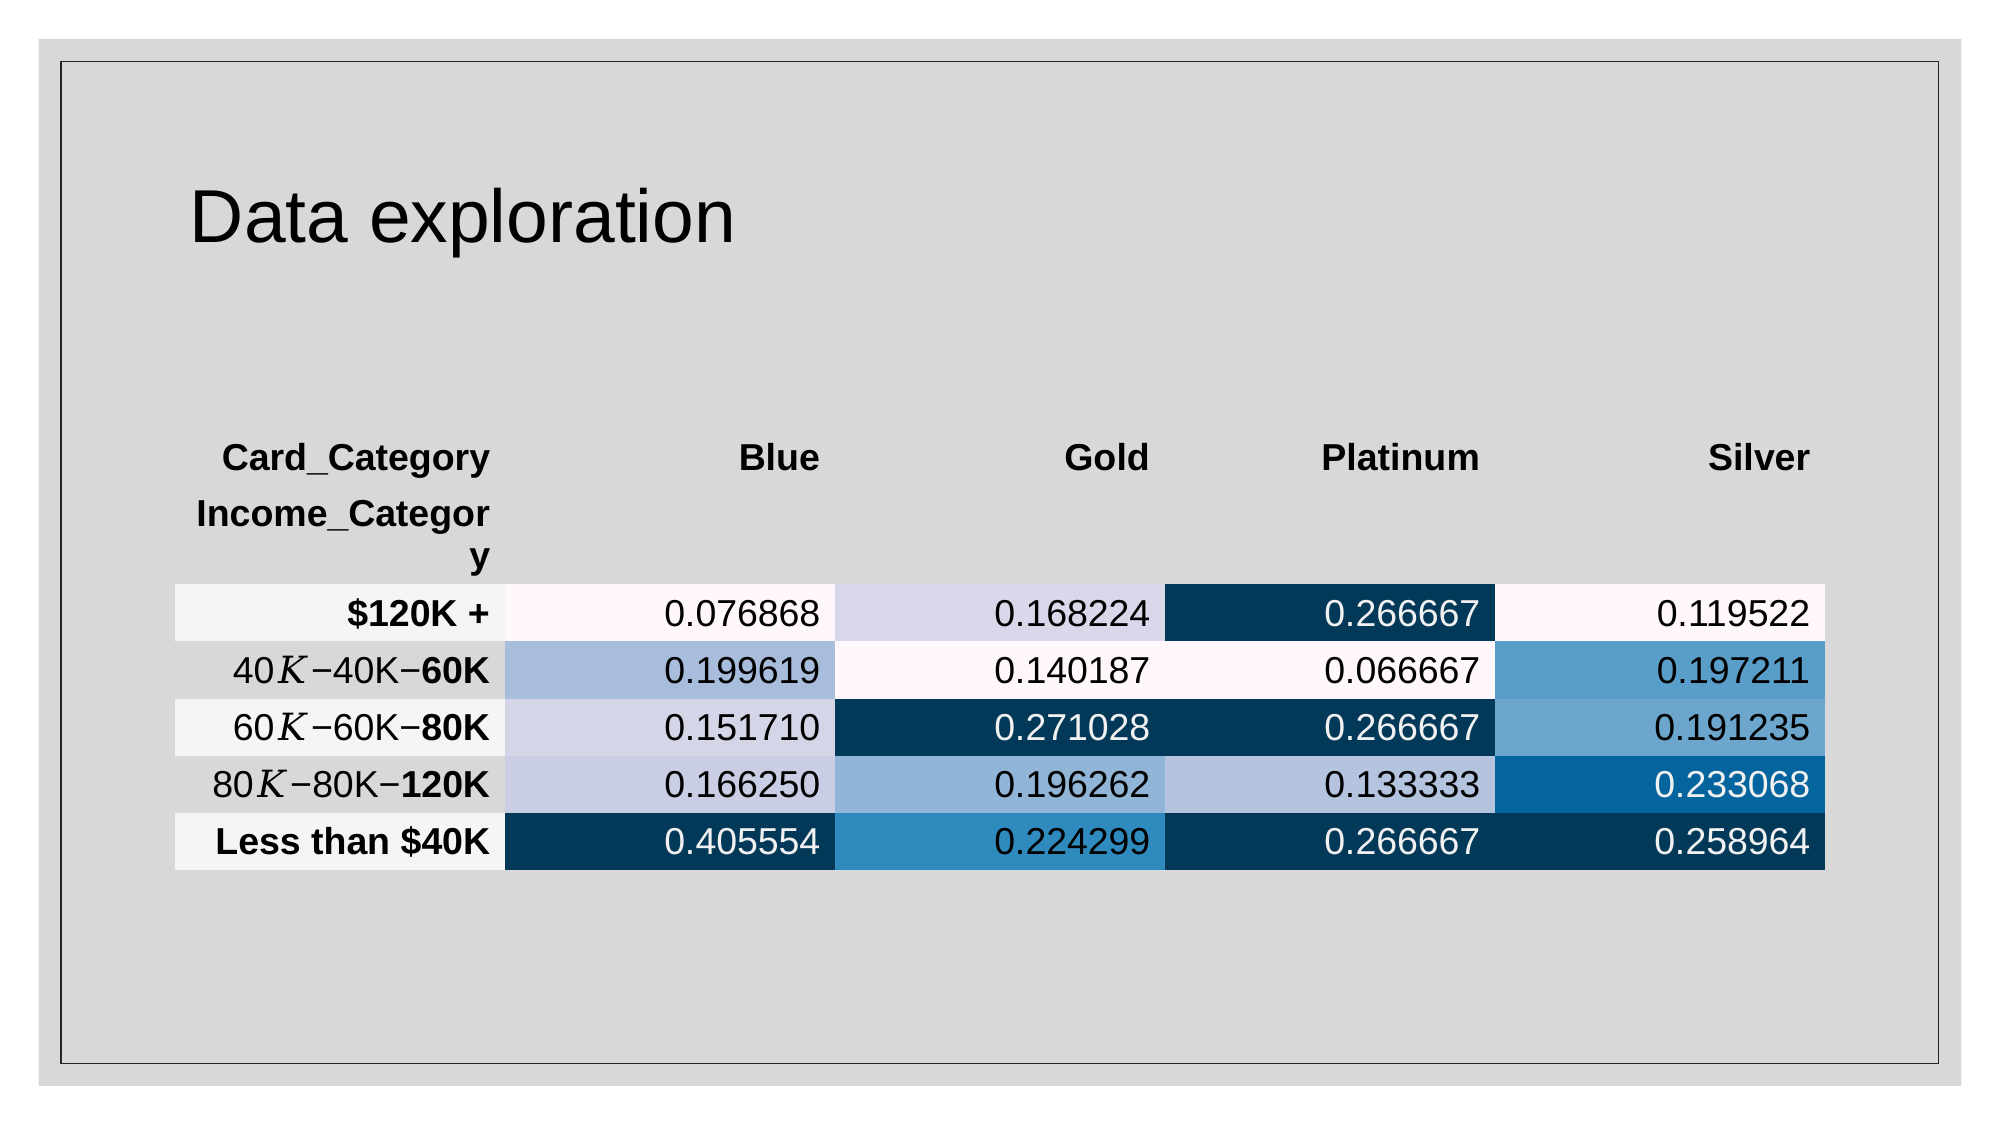

# Data exploration
| Card\_Category | Blue | Gold | Platinum | Silver |
| --- | --- | --- | --- | --- |
| Income\_Category |  |  |  |  |
| $120K + | 0.076868 | 0.168224 | 0.266667 | 0.119522 |
| 40𝐾−40K−60K | 0.199619 | 0.140187 | 0.066667 | 0.197211 |
| 60𝐾−60K−80K | 0.151710 | 0.271028 | 0.266667 | 0.191235 |
| 80𝐾−80K−120K | 0.166250 | 0.196262 | 0.133333 | 0.233068 |
| Less than $40K | 0.405554 | 0.224299 | 0.266667 | 0.258964 |